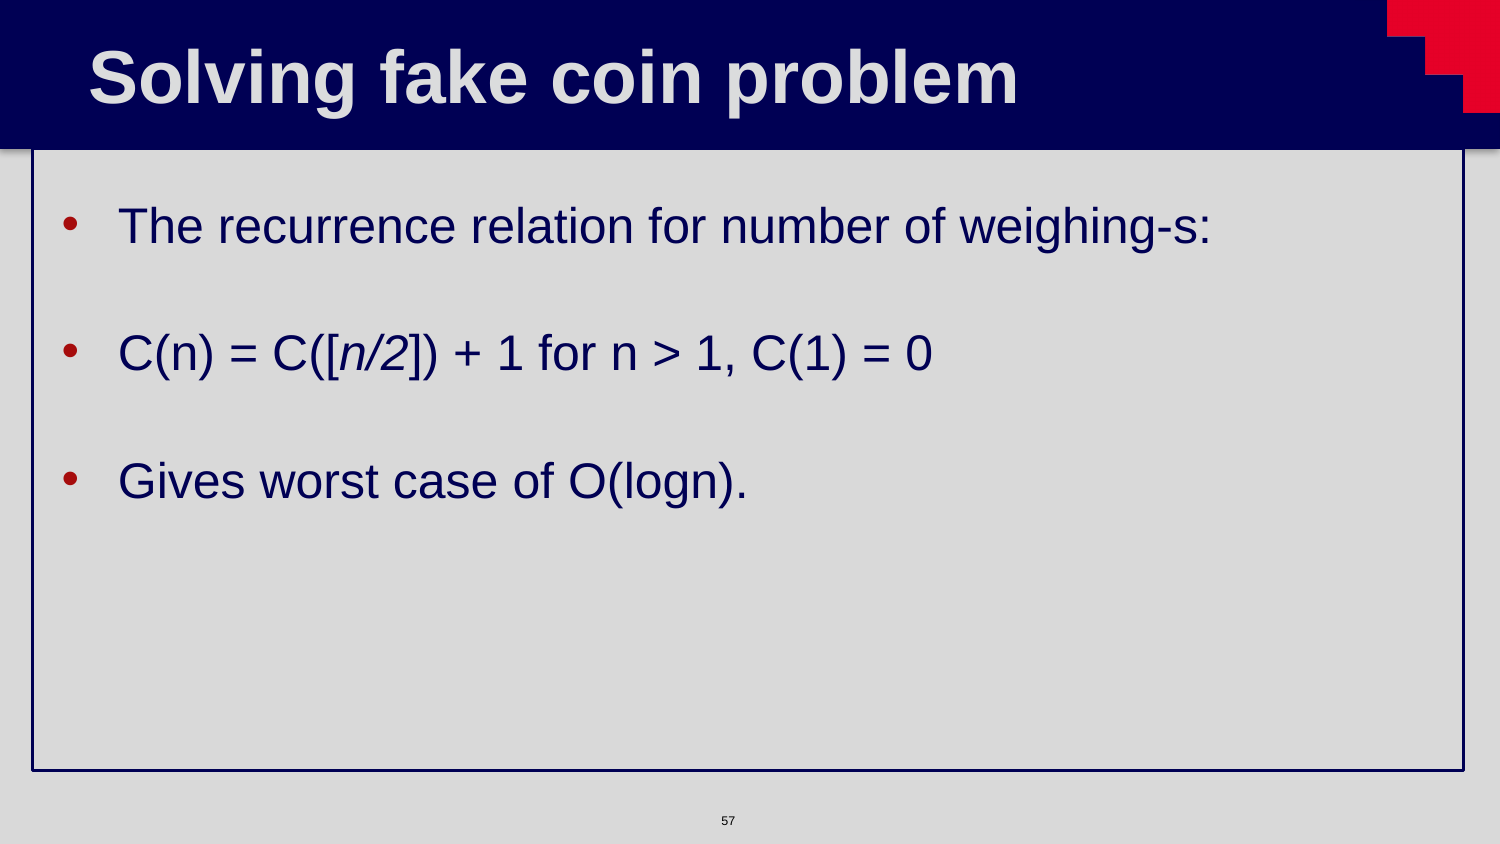

# Solving fake coin problem
The recurrence relation for number of weighing-s:
C(n) = C([n/2]) + 1 for n > 1, C(1) = 0
Gives worst case of O(logn).